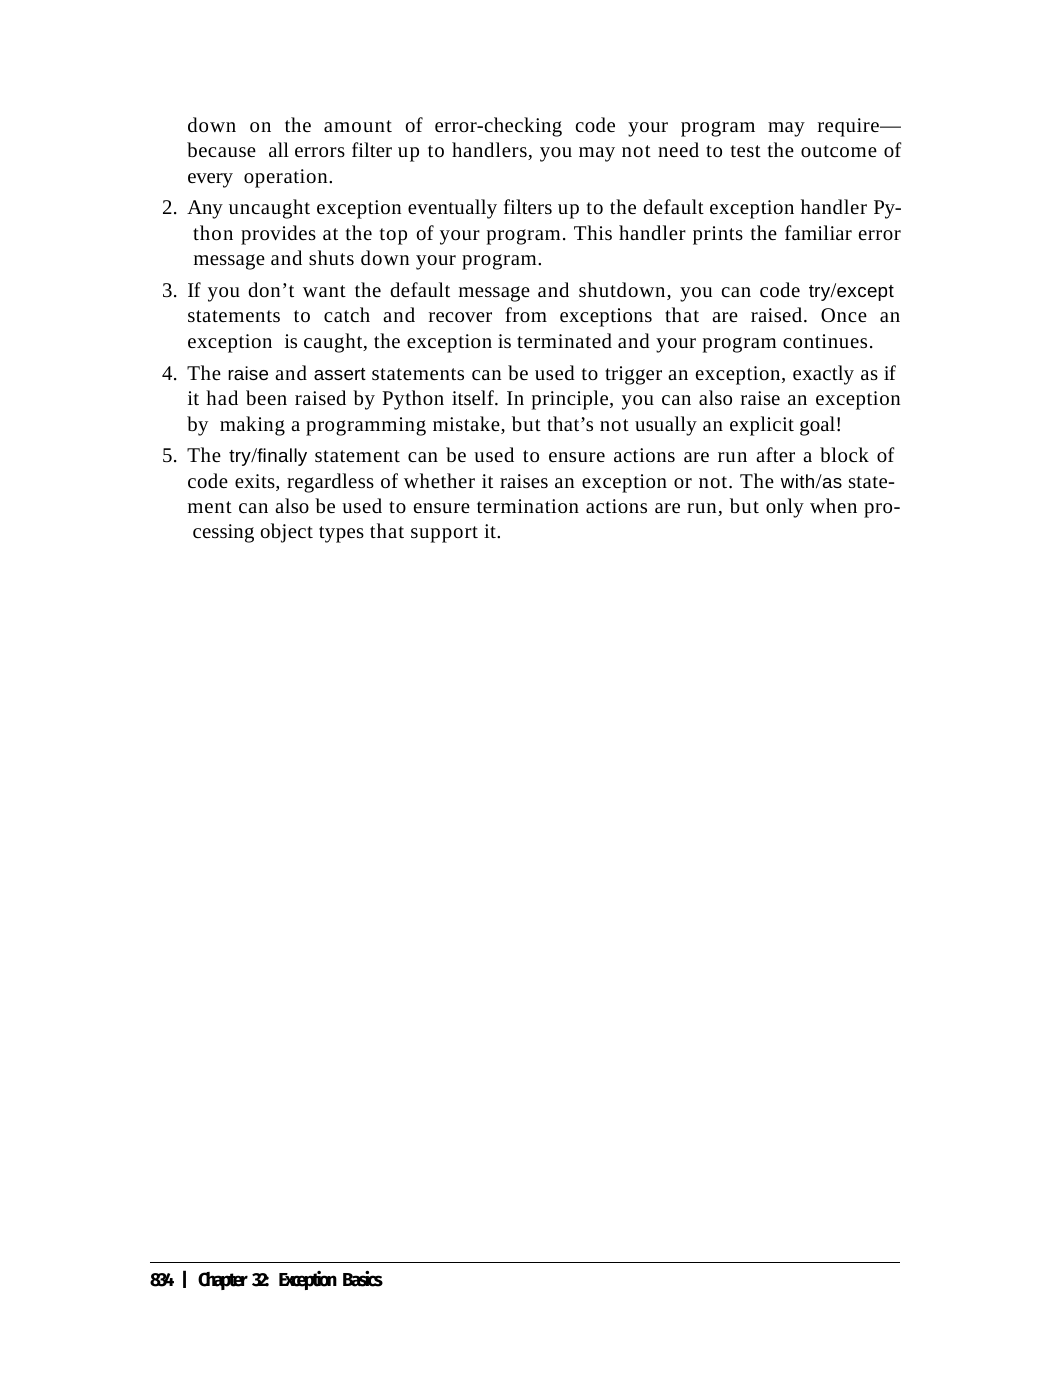

down on the amount of error-checking code your program may require—because  all errors filter up to handlers, you may not need to test the outcome of every  operation.
Any uncaught exception eventually filters up to the default exception handler Py-  thon provides at the top of your program. This handler prints the familiar error  message and shuts down your program.
If you don’t want the default message and shutdown, you can code try/except  statements to catch and recover from exceptions that are raised. Once an exception  is caught, the exception is terminated and your program continues.
The raise and assert statements can be used to trigger an exception, exactly as if  it had been raised by Python itself. In principle, you can also raise an exception by  making a programming mistake, but that’s not usually an explicit goal!
The try/finally statement can be used to ensure actions are run after a block of  code exits, regardless of whether it raises an exception or not. The with/as state-  ment can also be used to ensure termination actions are run, but only when pro-  cessing object types that support it.

834  |  Chapter 32:  Exception Basics